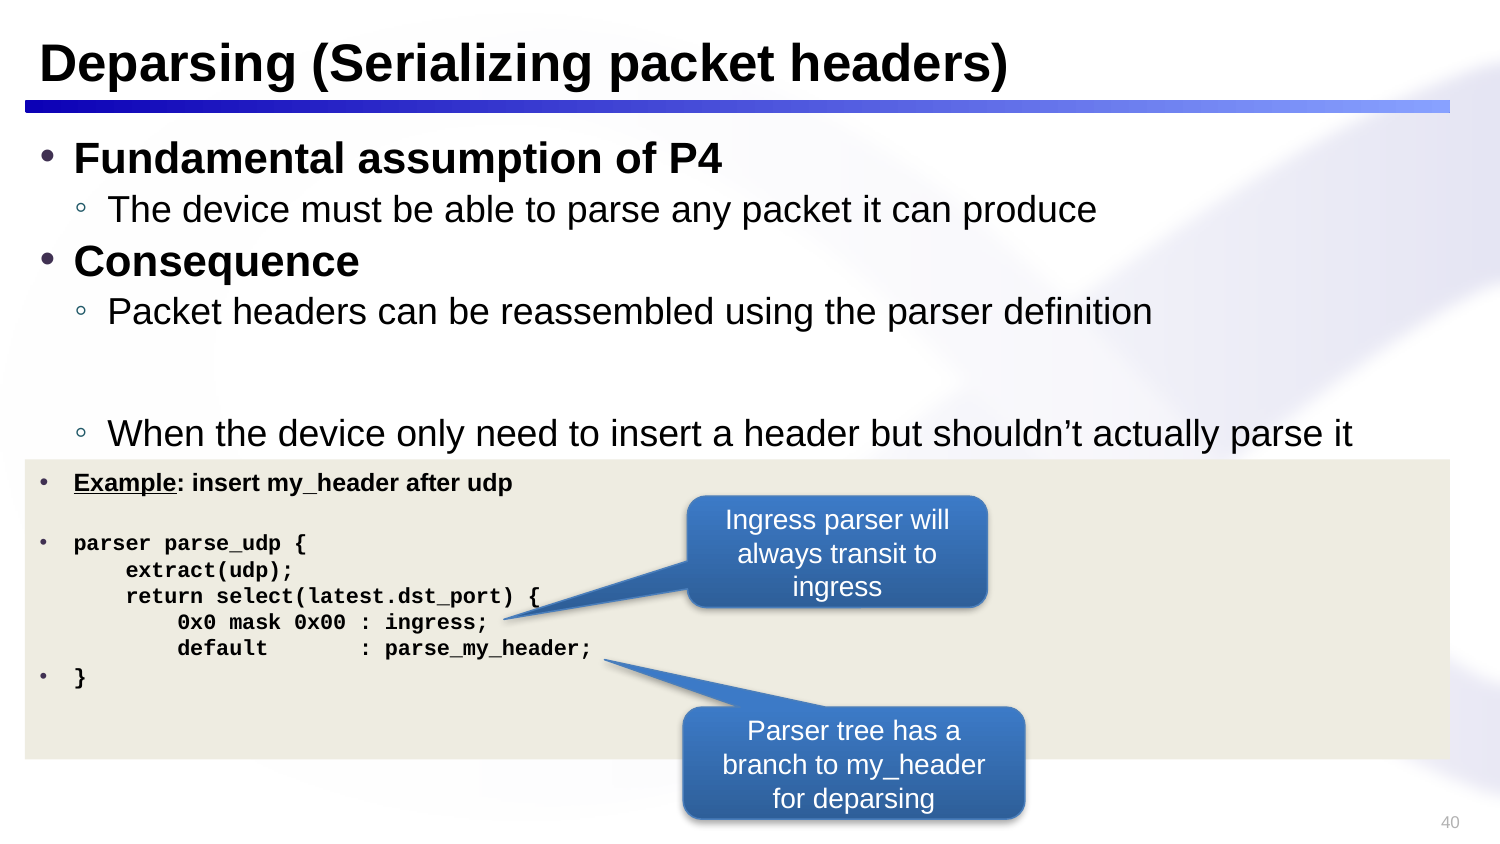

# Deparsing (Serializing packet headers)
Fundamental assumption of P4
The device must be able to parse any packet it can produce
Consequence
Packet headers can be reassembled using the parser definition

When the device only need to insert a header but shouldn’t actually parse it

Example: insert my_header after udp

parser parse_udp {
    extract(udp);
    return select(latest.dst_port) {
        0x0 mask 0x00 : ingress;
        default       : parse_my_header;
}
Ingress parser will always transit to ingress
Parser tree has a branch to my_header for deparsing
40